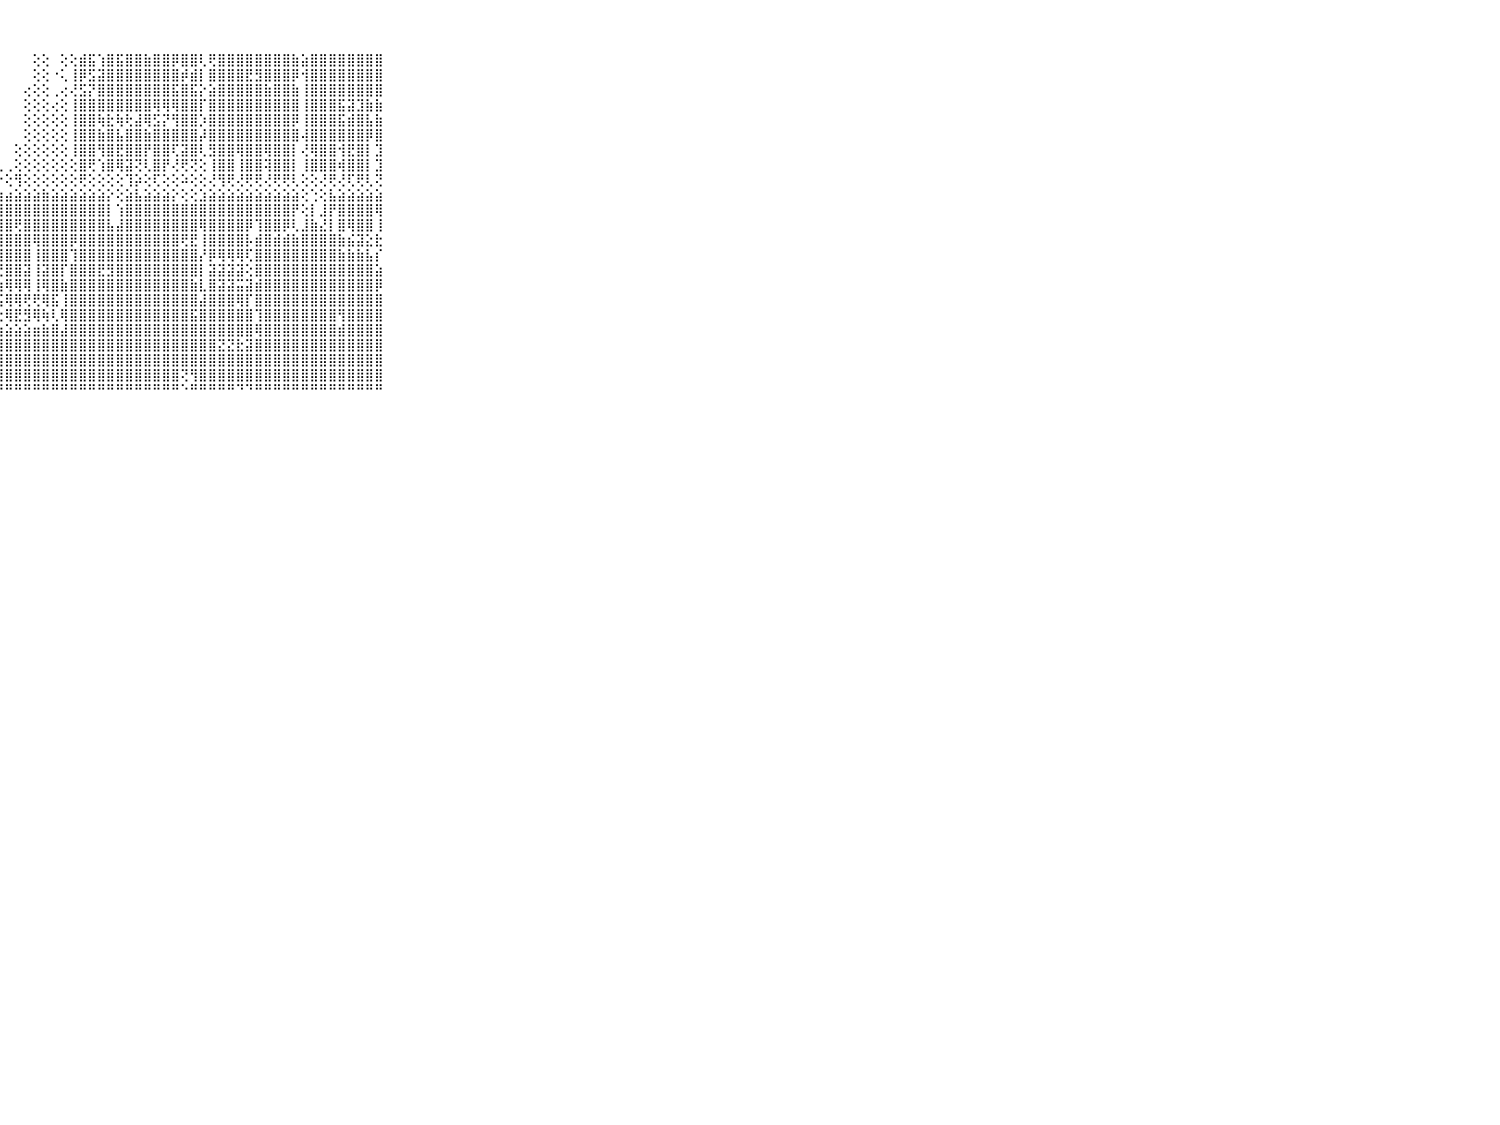

⠀⠀⠀⠀⠀⠀⠀⠀⠀⠀⠀⠀⠀⠀⠀⠀⠀⠀⠀⠀⠀⠀⠀⠀⠀⠀⠀⠀⠀⠀⠀⢕⢕⠀⢕⢕⣾⣯⢱⣿⣯⣿⣿⣷⣿⣿⡿⣿⣿⢇⢟⣿⣿⣿⣿⣿⣿⣿⣿⣷⣵⣿⣿⣿⣿⣿⣿⣿⣿⠀⠀⠀⠀⠀⠀⠀⠀⠀⠀⠀⠀
⠀⠀⠀⠀⠀⠀⠀⠀⠀⠀⠀⠀⠀⠀⠀⠀⠀⠀⠀⠀⠀⠀⠀⠀⠀⠀⠀⠀⠀⠀⠀⢕⢕⠐⢅⢸⡿⣫⣽⣿⣿⣿⣿⣿⣿⣿⣿⡾⣾⡇⣿⣿⣿⣿⣟⣻⣿⣿⣿⡿⢺⣿⣿⣿⣿⣿⣿⣿⣿⠀⠀⠀⠀⠀⠀⠀⠀⠀⠀⠀⠀
⠀⠀⠀⠀⠀⠀⠀⠀⠀⠀⠀⠀⠀⠀⠀⠀⠀⠀⠀⠀⠀⠀⠀⠀⠀⠀⠀⠀⠀⠀⢔⢕⢕⢀⢔⢜⣫⡝⣿⣿⣿⣿⣿⣿⣿⣿⣯⣿⣯⡕⣵⣿⣿⣿⣿⣿⣷⣿⣿⣷⢸⣿⣿⣿⣿⣿⣿⣿⣿⠀⠀⠀⠀⠀⠀⠀⠀⠀⠀⠀⠀
⠀⠀⠀⠀⠀⠀⠀⠀⠀⠀⠀⠀⠀⠀⠀⠀⠀⠀⠀⠀⠀⠀⠀⠀⠀⠀⠀⠀⠀⠀⢕⢕⢕⢔⢕⢸⣿⣿⣿⣿⣿⣿⣿⣿⢿⢿⢿⣿⣿⡏⣿⣿⣿⣿⣿⣿⣿⣿⣿⣿⢸⣿⣿⣿⣯⣽⣹⣷⣷⠀⠀⠀⠀⠀⠀⠀⠀⠀⠀⠀⠀
⠀⠀⠀⠀⠀⠀⠀⠀⠀⠀⠀⠀⠀⠀⠀⠀⠀⠀⠀⠀⠀⠀⠀⠀⠀⠀⠀⠀⠀⠀⢕⢕⢕⢕⢕⢸⣿⣿⢷⣗⢷⢗⣼⢿⣫⡝⢻⣿⣿⡱⣿⣿⣿⣿⣿⣿⣿⣿⣿⡿⢸⣿⣿⣿⣯⣾⣿⣧⣷⠀⠀⠀⠀⠀⠀⠀⠀⠀⠀⠀⠀
⠀⠀⠀⠀⠀⠀⠀⠀⠀⠀⠀⠀⠀⠀⠀⠀⠀⠀⠀⠀⠀⠀⠀⠀⠀⠀⠀⠀⠀⠀⢕⢕⢕⢕⢕⢸⣿⣿⣷⣿⣧⣿⣿⣷⣿⣿⣿⣿⣿⡼⣿⣿⣿⣿⣿⣿⣿⣿⣿⣿⢼⣿⣿⣿⣿⣿⣿⡿⣿⠀⠀⠀⠀⠀⠀⠀⠀⠀⠀⠀⠀
⠀⠀⠀⠀⠀⠀⠀⠀⠀⠀⠀⠀⠀⠀⠀⠀⠀⠀⠀⠀⠀⠀⠀⠀⠀⠀⠀⠀⠀⢕⢕⢕⢕⢕⢕⢸⣿⣿⢻⣿⣟⣿⣿⡟⣿⣿⢏⣽⣿⢇⣻⣿⣿⢿⣿⣿⢿⣿⣿⡇⢜⢿⣿⣿⢺⣟⣿⡇⣹⠀⠀⠀⠀⠀⠀⠀⠀⠀⠀⠀⠀
⠀⠀⠀⠀⠀⠀⠀⠀⠀⠀⠀⠀⠀⠀⠀⠀⠀⠀⠀⠀⠀⠀⠀⠀⠀⠀⠀⢀⢀⢕⢕⢕⢕⢕⢕⢕⣿⢟⢱⣿⢿⣽⢝⢇⣿⡟⢜⢟⢝⢕⢸⣿⣿⢸⣿⣿⢽⣿⣿⡇⢸⣿⣿⣿⢾⣿⣿⡇⣹⠀⠀⠀⠀⠀⠀⠀⠀⠀⠀⠀⠀
⠀⠀⠀⠀⠀⠀⠀⠀⠀⠀⠀⠀⢄⢄⠄⠀⠀⢀⠀⢔⠀⠀⠀⠀⠀⠀⠑⠔⢕⢻⢕⢕⢕⢕⢕⢕⢟⢕⢕⢕⢕⢹⡵⢕⢏⢕⢕⠵⢕⢕⢜⢻⢟⢜⢟⢟⢜⢟⢟⢇⢕⢕⢜⢟⢜⢏⢟⢇⢝⠀⠀⠀⠀⠀⠀⠀⠀⠀⠀⠀⠀
⠀⠀⠀⠀⠀⠀⠀⠀⠀⠀⠀⣶⣷⣶⣶⣶⢆⢰⣶⣧⣴⣴⣴⣴⣴⣴⣴⣴⣴⣵⣵⣵⣷⣵⣵⣵⣵⣵⣵⡕⢕⣵⣧⣵⣵⣵⡕⢕⢕⣱⣵⣵⣵⣵⣵⣵⣵⣵⣵⣵⢕⢑⢕⣧⣵⣵⣵⣵⣵⠀⠀⠀⠀⠀⠀⠀⠀⠀⠀⠀⠀
⠀⠀⠀⠀⠀⠀⠀⠀⠀⠀⠀⣿⣿⣿⣿⣿⢕⢜⢾⣿⢿⣿⡟⣿⣿⣿⣿⣿⣿⣿⣿⣿⣿⣿⣿⣿⣿⣿⣿⡇⢱⣿⣿⣿⣿⣿⣿⣿⣿⣿⣿⣿⣿⣿⣿⣿⣿⣿⣿⡟⢕⡇⣸⡟⣿⣿⣿⣿⢿⠀⠀⠀⠀⠀⠀⠀⠀⠀⠀⠀⠀
⠀⠀⠀⠀⠀⠀⠀⠀⠀⠀⠀⣿⣿⣿⣿⣿⡇⢱⣿⣿⢸⣿⣧⣿⣿⣿⣿⣿⣿⢟⣿⣿⣿⣿⣿⣿⣿⣿⣿⣧⣼⣿⣿⣿⣿⣿⣿⣿⣿⢿⣿⣿⣿⣿⡿⢹⣿⣿⡿⢇⣸⣷⣜⡇⣿⢿⣿⣿⢸⠀⠀⠀⠀⠀⠀⠀⠀⠀⠀⠀⠀
⠀⠀⠀⠀⠀⠀⠀⠀⠀⠀⠀⢿⣿⣟⣟⣇⣿⣿⢱⢕⢕⢕⣱⣿⣻⣿⣿⢿⣿⣿⣿⢿⣿⣿⣿⡿⣿⣿⣿⣿⣿⣿⣿⣿⣿⣿⣿⢟⣟⢸⣿⣿⣿⣿⡧⣾⣿⣾⣾⣷⣿⣿⣿⣿⣷⣮⣽⣕⣗⠀⠀⠀⠀⠀⠀⠀⠀⠀⠀⠀⠀
⠀⠀⠀⠀⠀⠀⠀⠀⠀⠀⠀⣿⣿⣿⣿⣿⣯⣿⣿⣿⣿⣿⣿⣿⣿⣿⣿⢸⣿⣿⣿⢸⣿⣿⣿⢹⣿⣿⣿⣿⣿⣿⣿⣿⣿⣿⣿⣿⣿⡜⡿⢿⢿⢿⢏⣿⣿⣿⣿⣿⣿⣿⣿⣿⣷⣷⣷⣧⡎⠀⠀⠀⠀⠀⠀⠀⠀⠀⠀⠀⠀
⠀⠀⠀⠀⠀⠀⠀⠀⠀⠀⠀⣿⣿⣿⣿⣿⣿⣿⣿⣿⣿⣿⣿⣿⣿⣿⣿⢜⣿⣿⣽⢸⣽⣿⡏⣿⣿⣿⣟⣻⣿⣿⣿⣿⣿⣿⣿⣿⣿⡇⣽⣽⣽⣽⢕⣿⣿⣿⣿⣿⣿⣿⣿⣿⣿⣿⣿⣿⣵⠀⠀⠀⠀⠀⠀⠀⠀⠀⠀⠀⠀
⠀⠀⠀⠀⠀⠀⠀⠀⠀⠀⠀⣿⣿⣿⣿⣿⣿⣿⣿⣿⣿⣿⣿⣿⡿⣿⣿⢷⢿⢿⢿⢸⢿⣿⣷⣿⣿⣿⣿⣿⣿⣿⣿⣿⣿⣿⣿⣿⣷⣇⣿⣽⣽⣭⣽⣾⣿⣿⣿⣿⣿⣿⣿⣿⣿⣿⣿⣿⡿⠀⠀⠀⠀⠀⠀⠀⠀⠀⠀⠀⠀
⠀⠀⠀⠀⠀⠀⠀⠀⠀⠀⠀⣿⣿⣿⣿⣿⣿⣿⣿⣿⣿⣿⣿⣝⣟⣟⡟⢫⢿⢿⢟⢟⢿⣯⢸⣿⣿⣿⣿⣿⣿⣿⣿⣿⣿⣿⣿⣿⣿⣼⣿⣿⣿⢿⡏⣿⣿⣿⣿⣿⣿⣿⣿⣿⣿⣿⣿⣿⣿⠀⠀⠀⠀⠀⠀⠀⠀⠀⠀⠀⠀
⠀⠀⠀⠀⠀⠀⠀⠀⠀⠀⠀⢿⢿⢟⢝⢝⢕⣕⣵⣕⣿⣿⣿⣿⢗⢾⢿⢕⢿⣟⣻⢿⢷⢇⢿⣿⣿⣿⣿⣿⣿⣿⣿⣿⣿⣿⣿⣿⣯⣿⣿⣿⣿⣿⣿⢹⣿⣿⣿⣿⣿⣿⣿⣿⢻⣿⣿⣿⣿⠀⠀⠀⠀⠀⠀⠀⠀⠀⠀⠀⠀
⠀⠀⠀⠀⠀⠀⠀⠀⠀⠀⠀⢕⣕⣕⣱⣵⣵⣿⣿⣿⣿⣿⣿⣿⣷⣷⣿⢵⣵⣵⣵⣶⣷⣿⣼⣿⣿⣿⣿⣿⣿⣿⣿⣿⣿⣿⣿⣿⣿⣿⣿⣿⣿⣿⣿⢿⣿⣿⣿⣿⣿⣿⣿⣿⣾⣿⣿⣿⣿⠀⠀⠀⠀⠀⠀⠀⠀⠀⠀⠀⠀
⠀⠀⠀⠀⠀⠀⠀⠀⠀⠀⠀⣿⣿⣿⣿⣿⣿⣿⣿⣿⣿⣿⣿⣿⣿⣿⣿⢸⣿⣿⣿⣿⣿⣿⣿⣿⣿⣿⣿⣿⣿⣿⣿⣿⣿⣿⣿⣿⣿⣿⣿⣝⣝⣗⣽⣿⣿⣿⣿⣿⣿⣿⣿⣿⣿⣿⣿⣿⣿⠀⠀⠀⠀⠀⠀⠀⠀⠀⠀⠀⠀
⠀⠀⠀⠀⠀⠀⠀⠀⠀⠀⠀⣿⣿⣿⣿⣿⣿⣿⣿⣿⣿⣿⣿⣿⣿⣿⣿⣿⣿⣿⣿⣿⣿⣿⣿⣿⣿⣿⣿⣿⣿⣿⣿⣿⣿⣿⣿⣿⣿⣿⣿⣿⣿⣿⣿⣿⣿⣿⣿⣿⣿⣿⣿⣿⣿⣿⣿⣿⣿⠀⠀⠀⠀⠀⠀⠀⠀⠀⠀⠀⠀
⠀⠀⠀⠀⠀⠀⠀⠀⠀⠀⠀⢻⣿⣿⣿⢿⠿⠿⠿⢿⢿⣿⣿⣿⣿⣿⣿⣿⣿⣿⣿⣿⣿⣿⣿⣿⣿⣿⣿⣿⣿⣿⣿⣿⣿⣿⣿⢝⢻⣿⣿⣿⣿⣿⣿⣿⣿⣿⣿⣿⣿⣿⣿⣿⣿⣿⣿⣿⣿⠀⠀⠀⠀⠀⠀⠀⠀⠀⠀⠀⠀
⠀⠀⠀⠀⠀⠀⠀⠀⠀⠀⠀⠛⠙⠁⠀⠀⠀⠀⠀⠑⠘⠛⠛⠛⠛⠛⠛⠛⠛⠛⠛⠛⠛⠛⠛⠛⠛⠛⠛⠛⠛⠛⠛⠛⠛⠛⠛⠑⠛⠛⠛⠛⠛⠙⠙⠛⠛⠛⠛⠛⠛⠛⠛⠛⠛⠛⠛⠛⠛⠀⠀⠀⠀⠀⠀⠀⠀⠀⠀⠀⠀